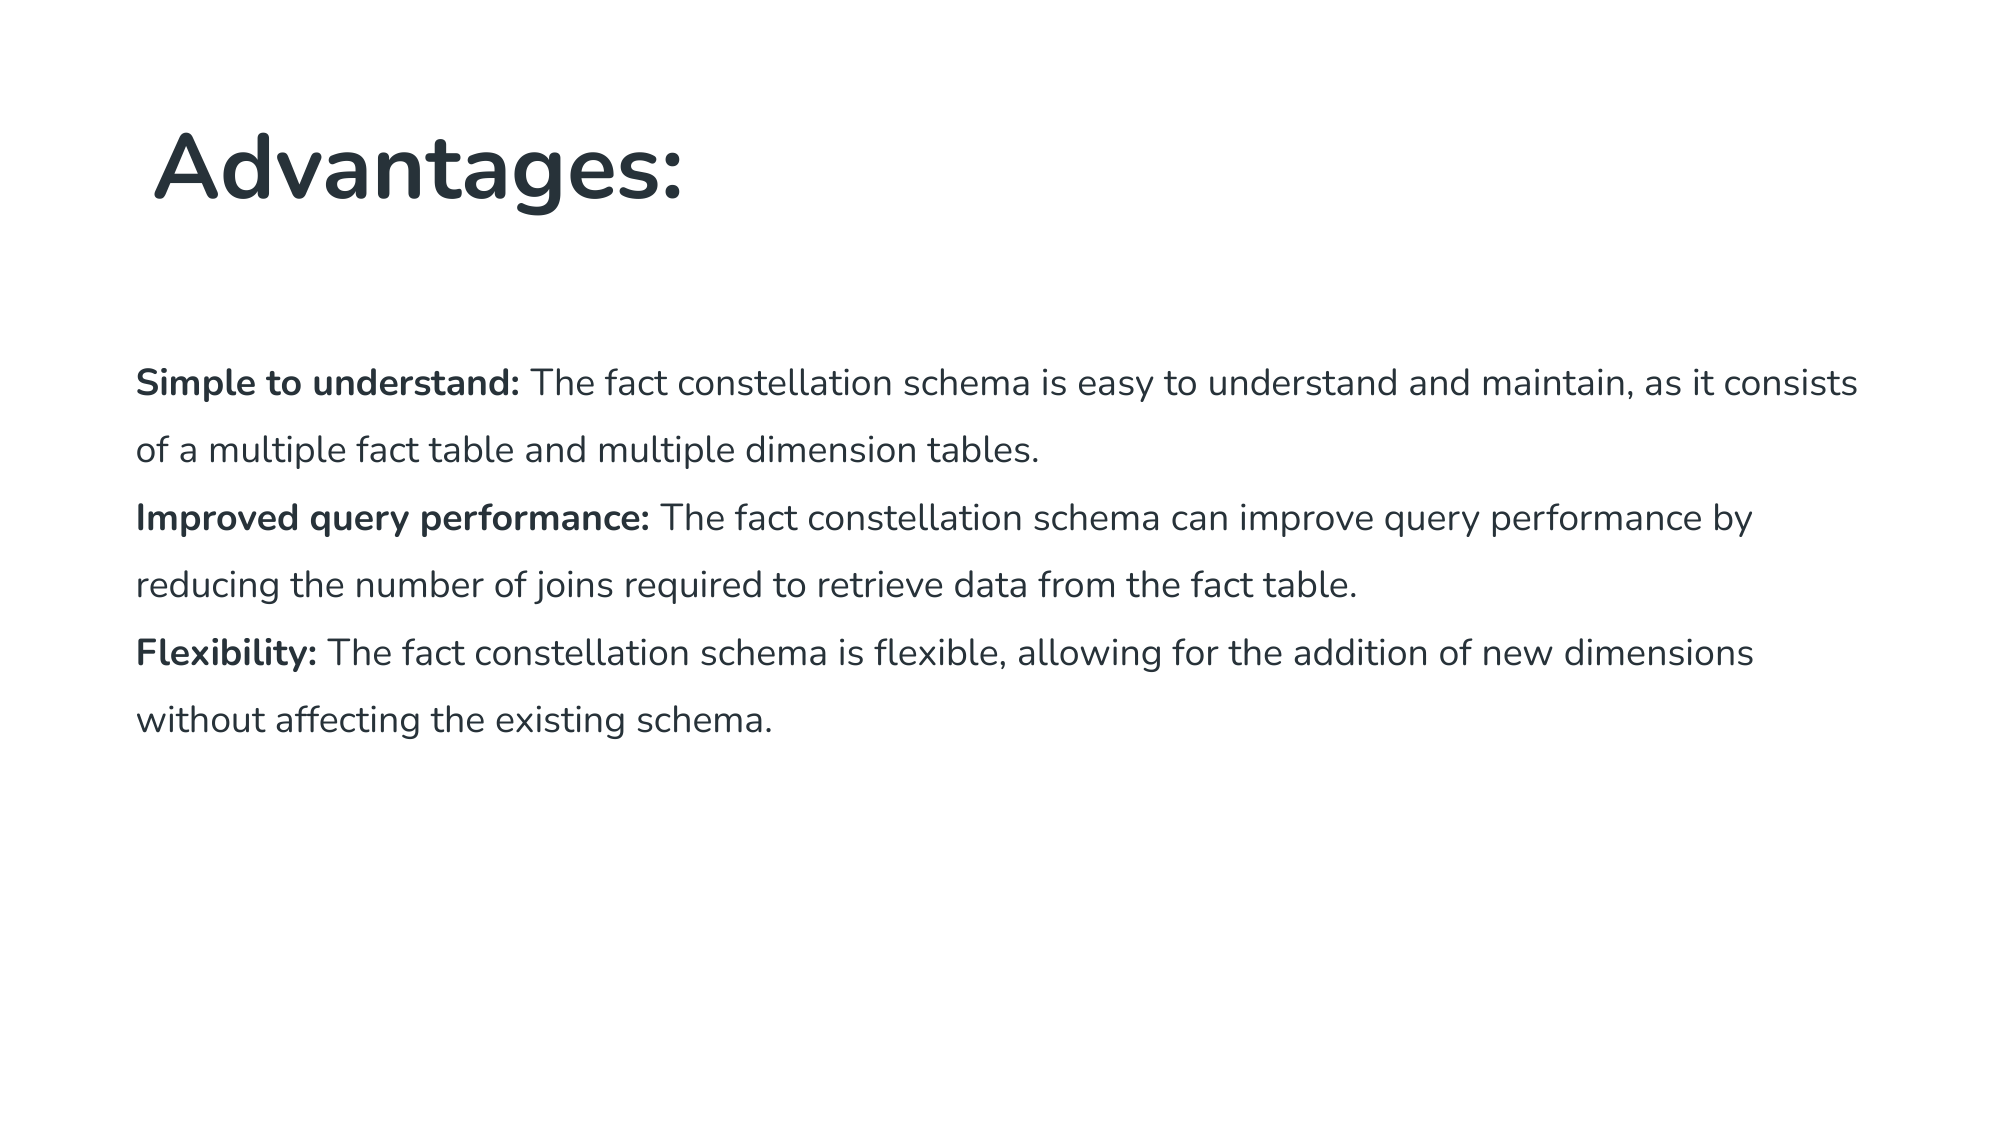

# Advantages:
Simple to understand: The fact constellation schema is easy to understand and maintain, as it consists of a multiple fact table and multiple dimension tables.
Improved query performance: The fact constellation schema can improve query performance by reducing the number of joins required to retrieve data from the fact table.
Flexibility: The fact constellation schema is flexible, allowing for the addition of new dimensions without affecting the existing schema.